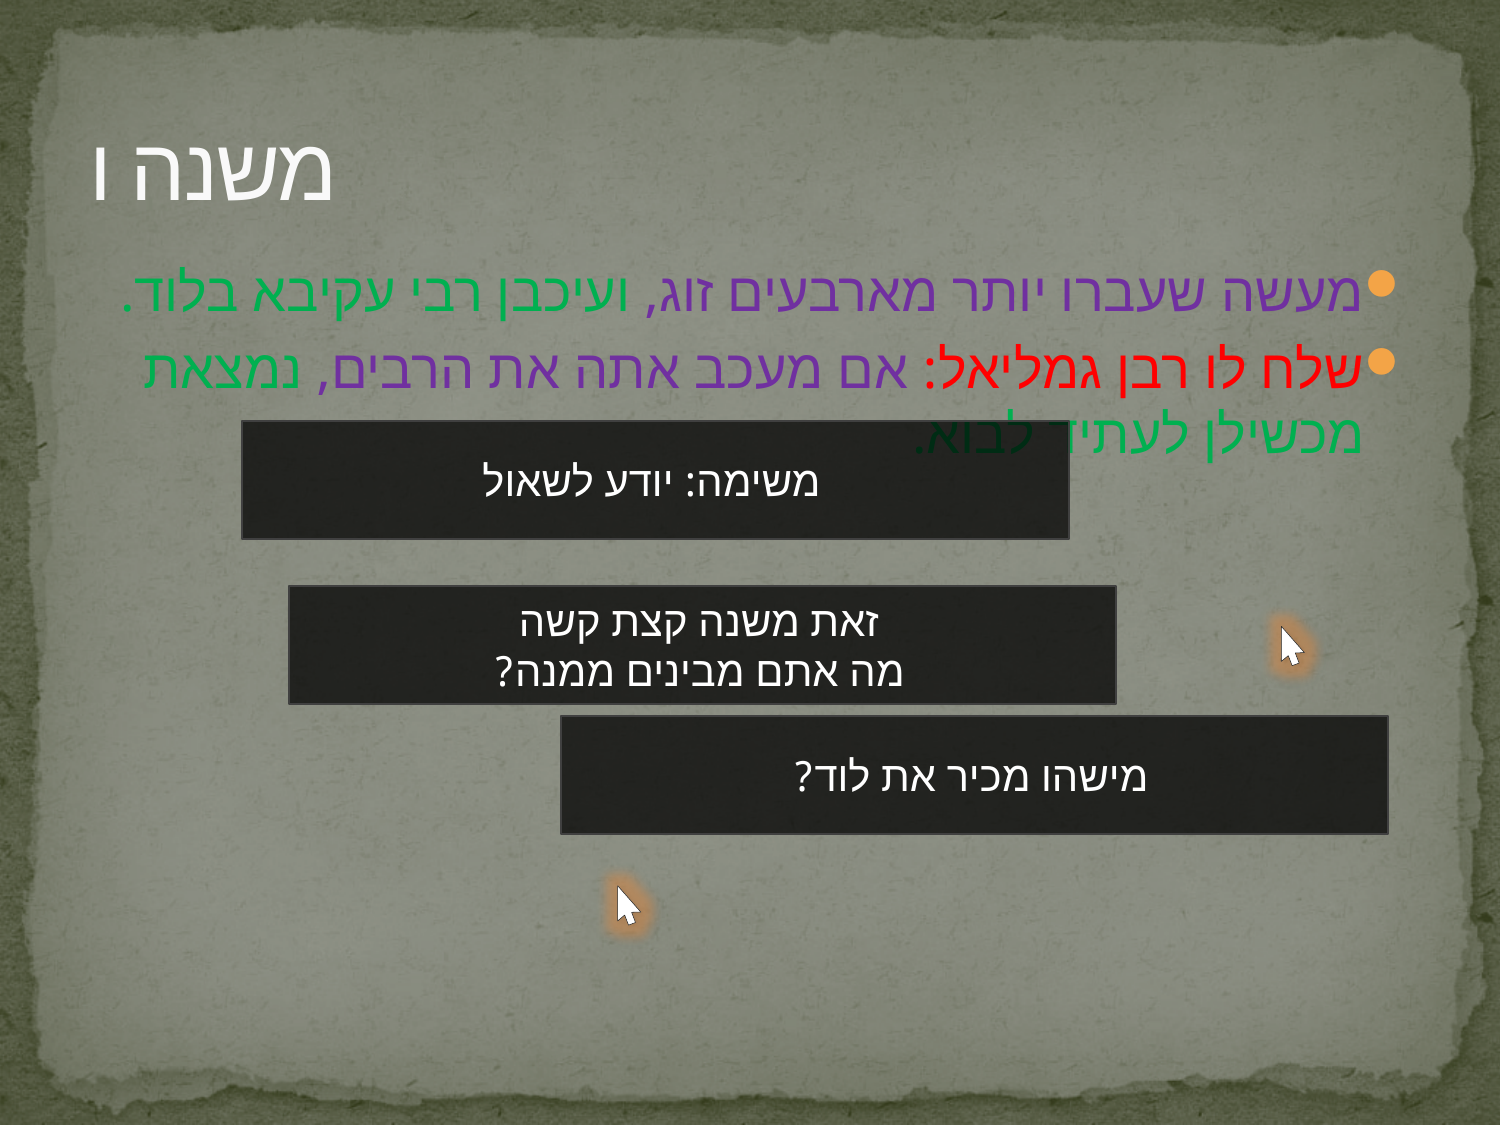

# משנה ו
מעשה שעברו יותר מארבעים זוג, ועיכבן רבי עקיבא בלוד.
שלח לו רבן גמליאל: אם מעכב אתה את הרבים, נמצאת מכשילן לעתיד לבוא.

משימה: יודע לשאול
זאת משנה קצת קשה
מה אתם מבינים ממנה?

מישהו מכיר את לוד?